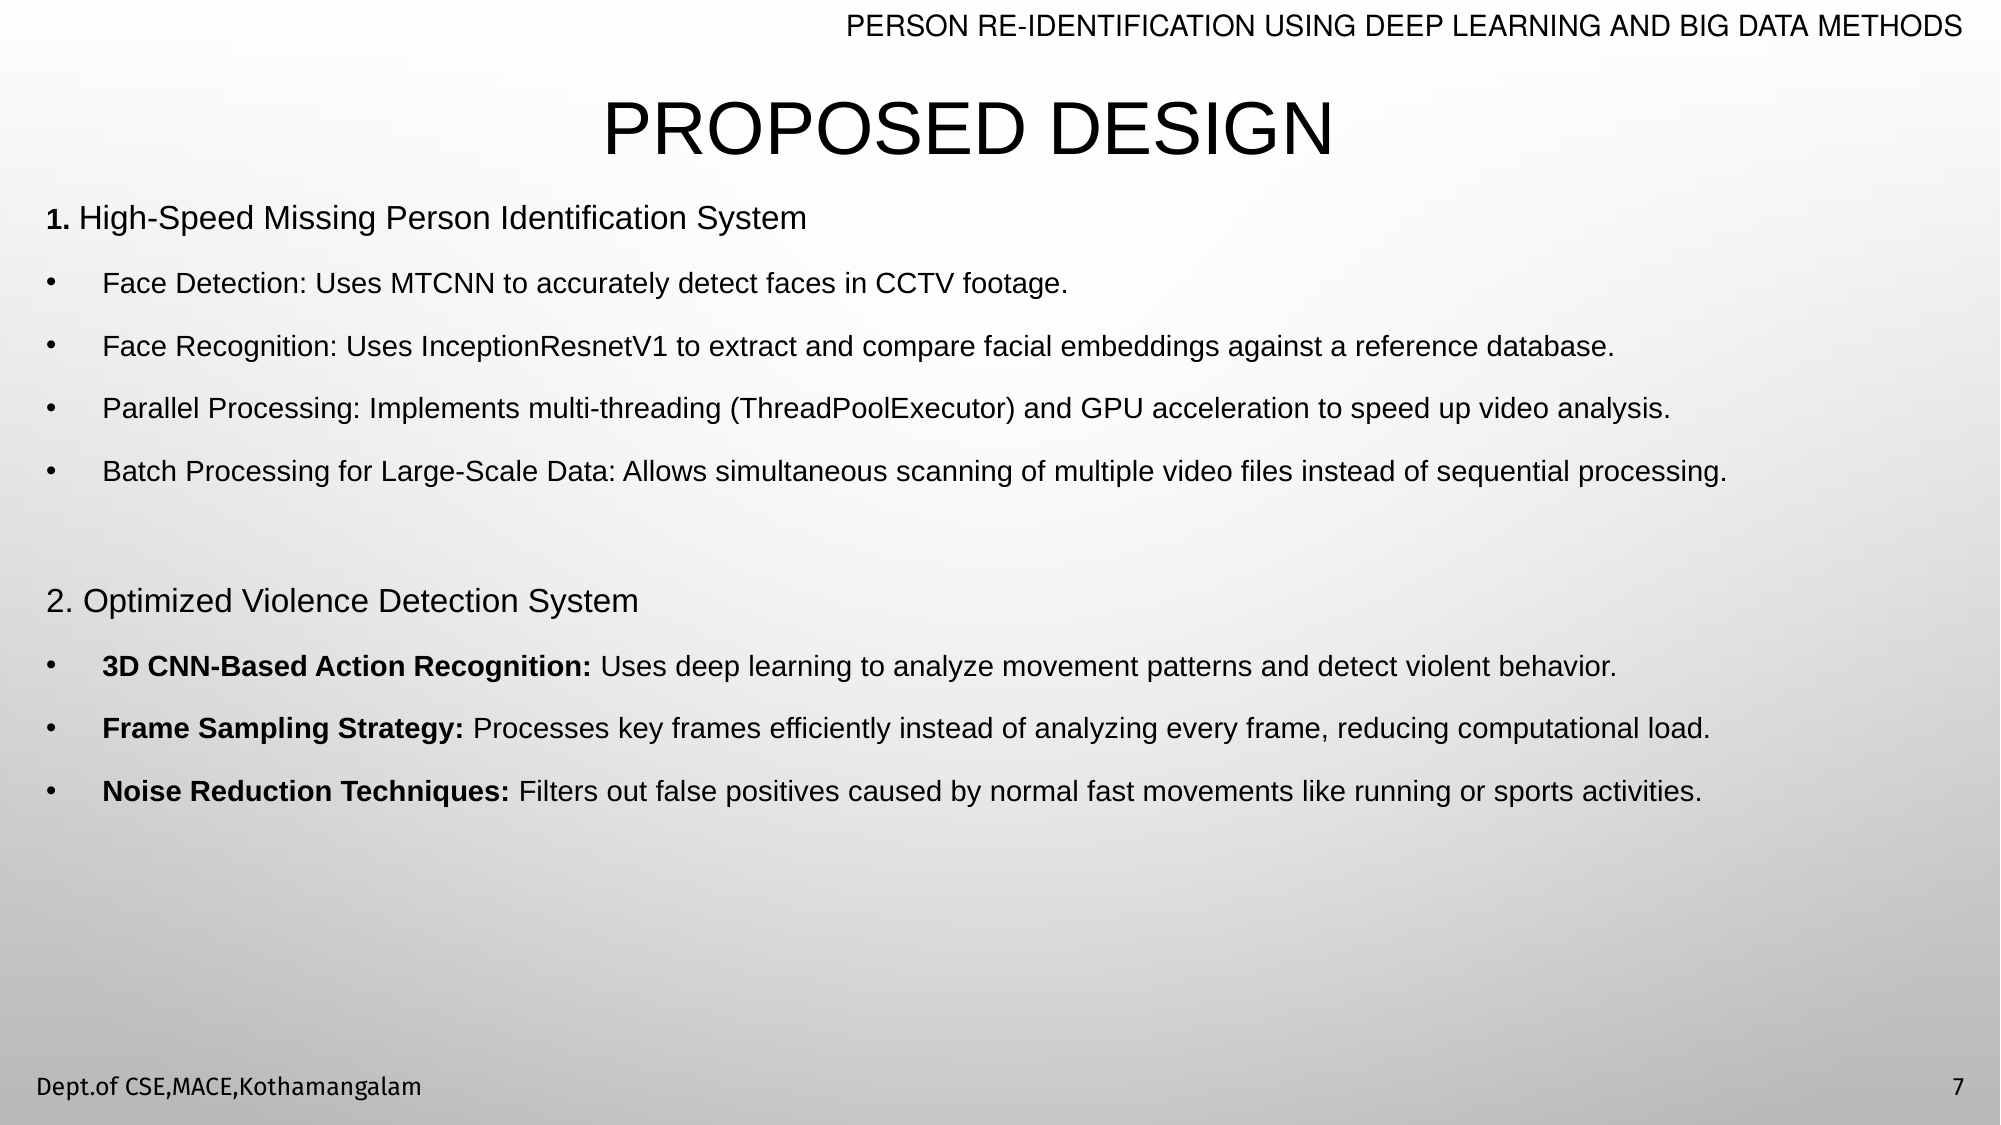

PERSON RE-IDENTIFICATION USING DEEP LEARNING AND BIG DATA METHODS

# PROPOSED DESIGN
1. High-Speed Missing Person Identification System
Face Detection: Uses MTCNN to accurately detect faces in CCTV footage.
Face Recognition: Uses InceptionResnetV1 to extract and compare facial embeddings against a reference database.
Parallel Processing: Implements multi-threading (ThreadPoolExecutor) and GPU acceleration to speed up video analysis.
Batch Processing for Large-Scale Data: Allows simultaneous scanning of multiple video files instead of sequential processing.

2. Optimized Violence Detection System
3D CNN-Based Action Recognition: Uses deep learning to analyze movement patterns and detect violent behavior.
Frame Sampling Strategy: Processes key frames efficiently instead of analyzing every frame, reducing computational load.
Noise Reduction Techniques: Filters out false positives caused by normal fast movements like running or sports activities.

Dept.of CSE,MACE,Kothamangalam
7